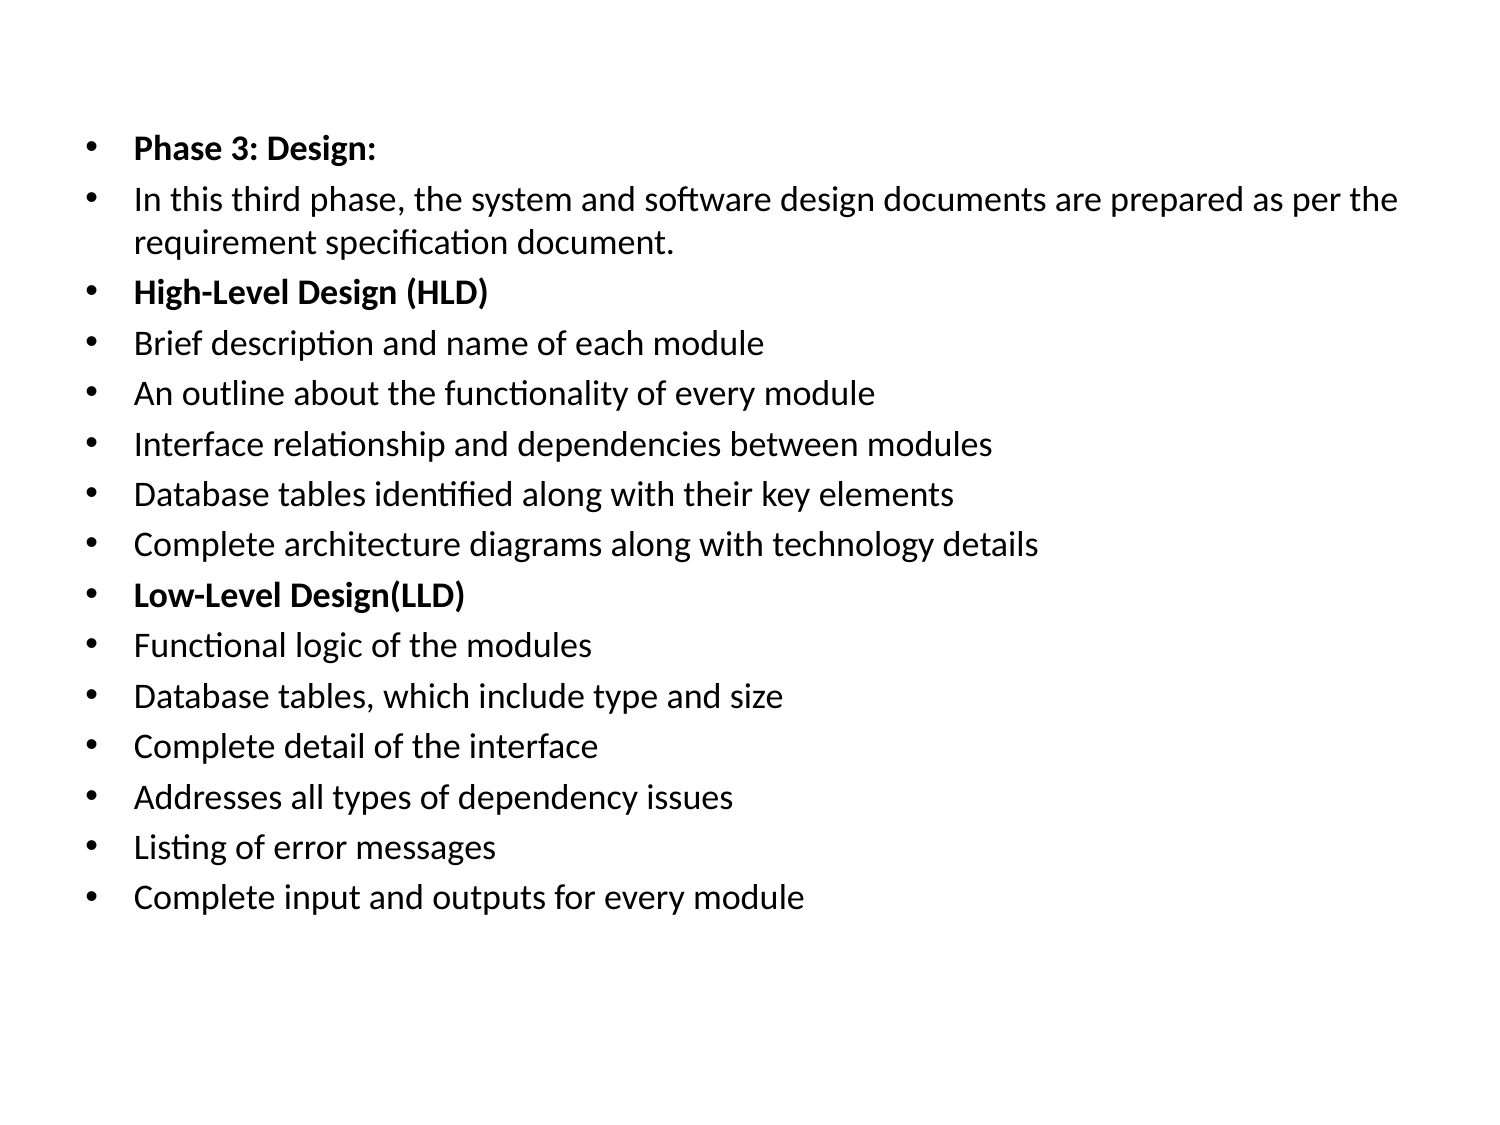

Phase 3: Design:
In this third phase, the system and software design documents are prepared as per the requirement specification document.
High-Level Design (HLD)
Brief description and name of each module
An outline about the functionality of every module
Interface relationship and dependencies between modules
Database tables identified along with their key elements
Complete architecture diagrams along with technology details
Low-Level Design(LLD)
Functional logic of the modules
Database tables, which include type and size
Complete detail of the interface
Addresses all types of dependency issues
Listing of error messages
Complete input and outputs for every module